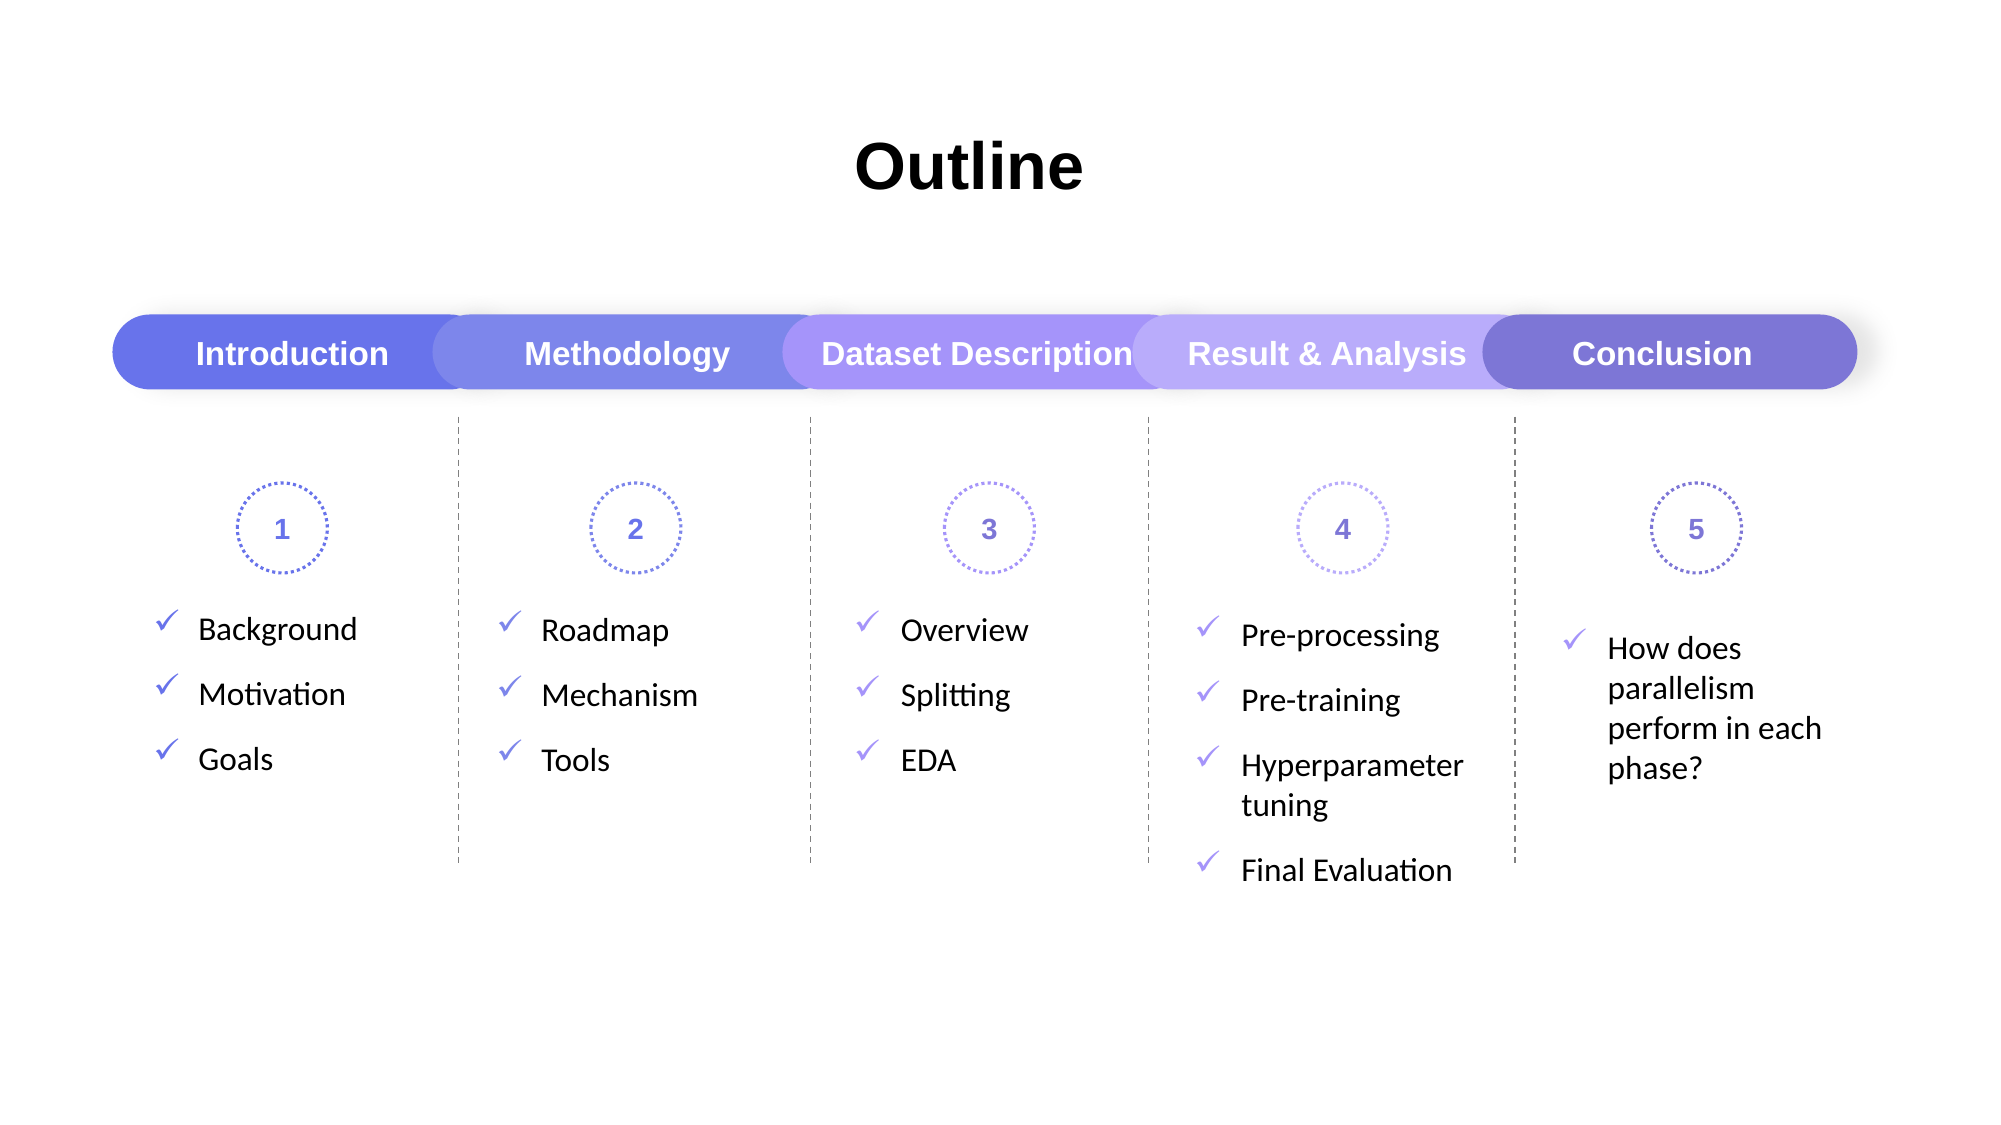

# Outline
Introduction
Methodology
Dataset Description
Result & Analysis
Conclusion
1
2
3
4
5
Background
Motivation
Goals
Roadmap
Mechanism
Tools
Overview
Splitting
EDA
Pre-processing
Pre-training
Hyperparameter tuning
Final Evaluation
How does parallelism perform in each phase?